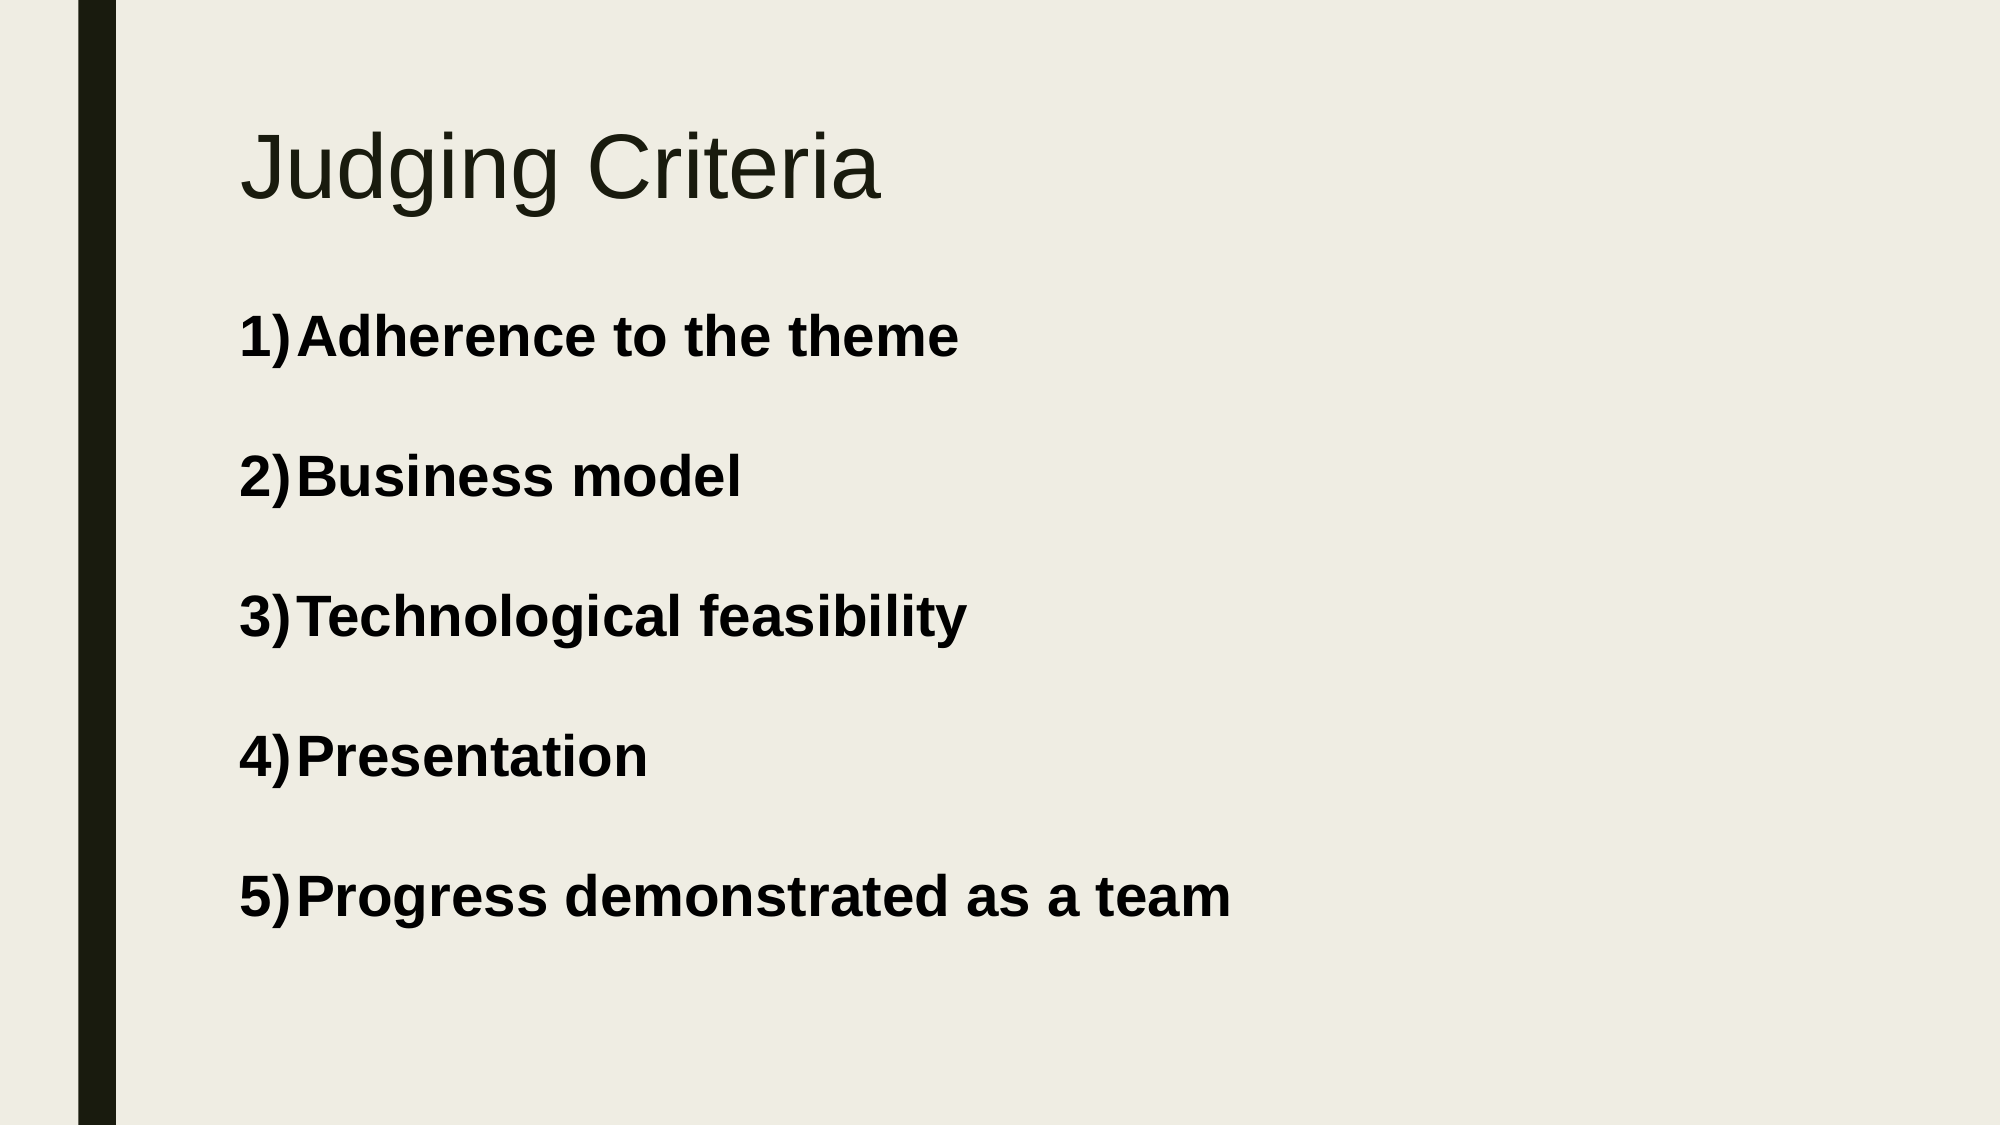

# Judging Criteria
Adherence to the theme

Business model

Technological feasibility

Presentation

Progress demonstrated as a team